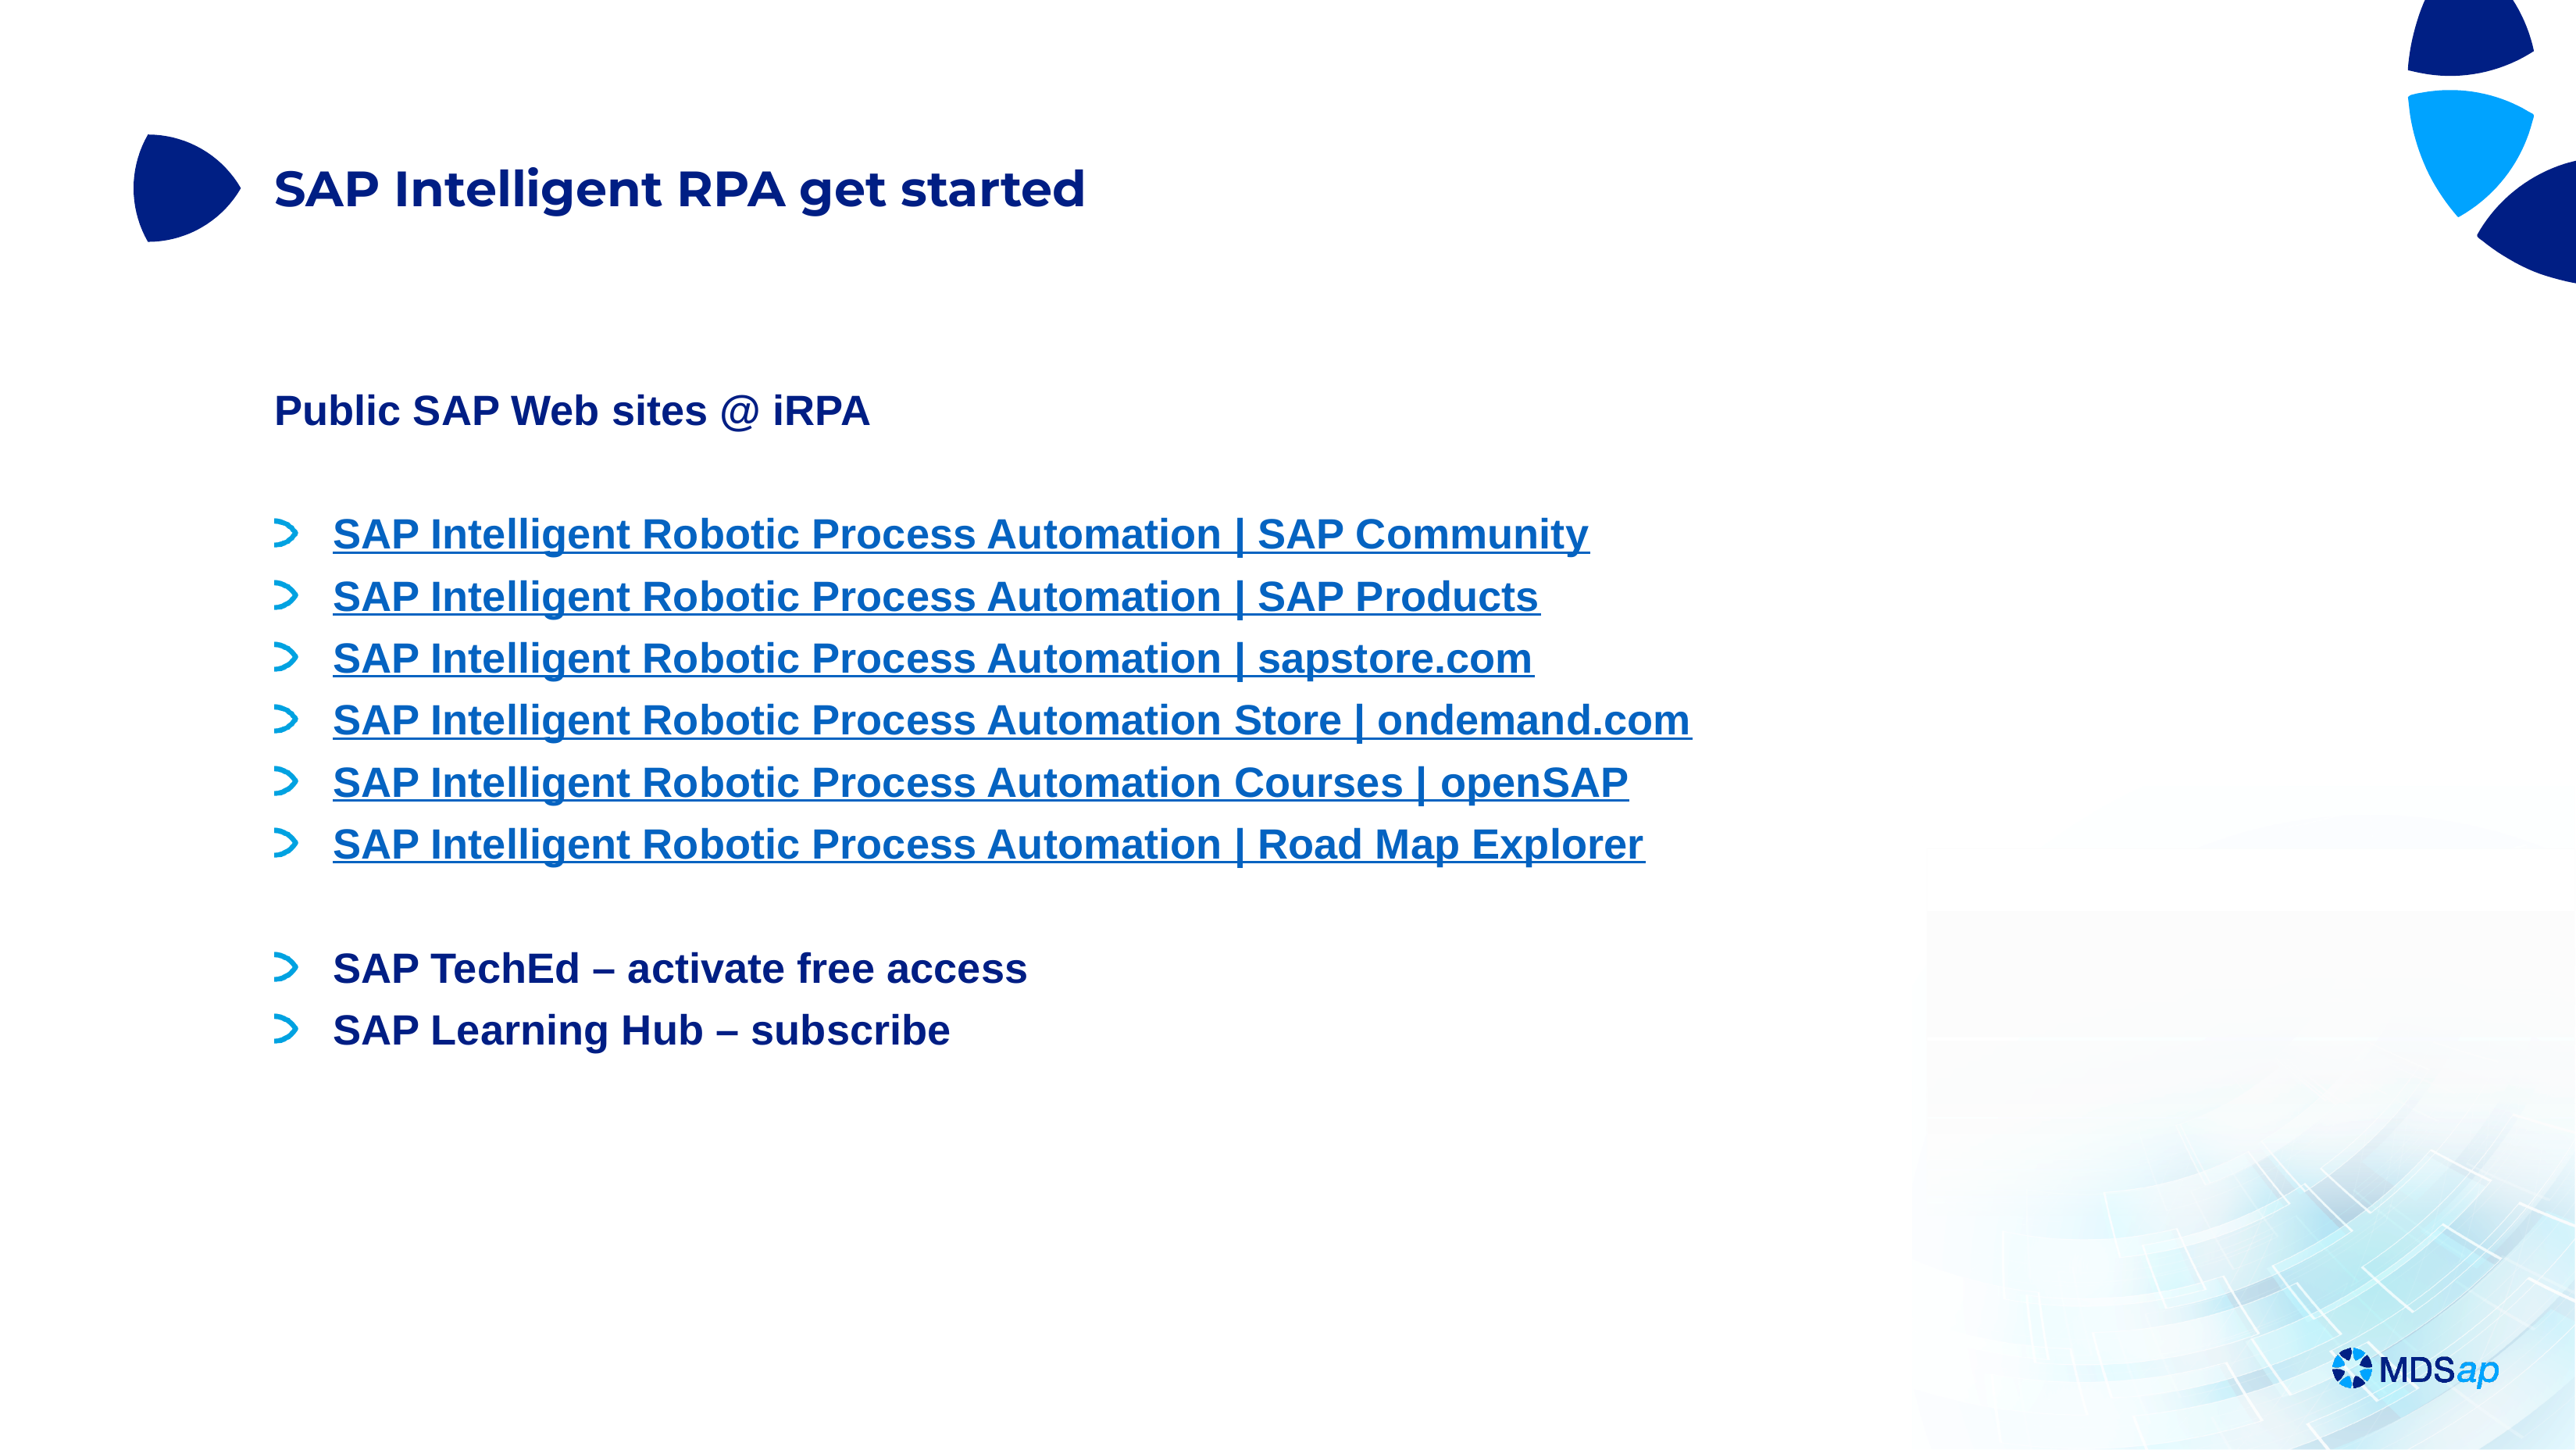

SAP Intelligent RPA get started

Public SAP Web sites @ iRPA

SAP Intelligent Robotic Process Automation | SAP Community
SAP Intelligent Robotic Process Automation | SAP Products
SAP Intelligent Robotic Process Automation | sapstore.com
SAP Intelligent Robotic Process Automation Store | ondemand.com
SAP Intelligent Robotic Process Automation Courses | openSAP
SAP Intelligent Robotic Process Automation | Road Map Explorer

SAP TechEd – activate free access
SAP Learning Hub – subscribe